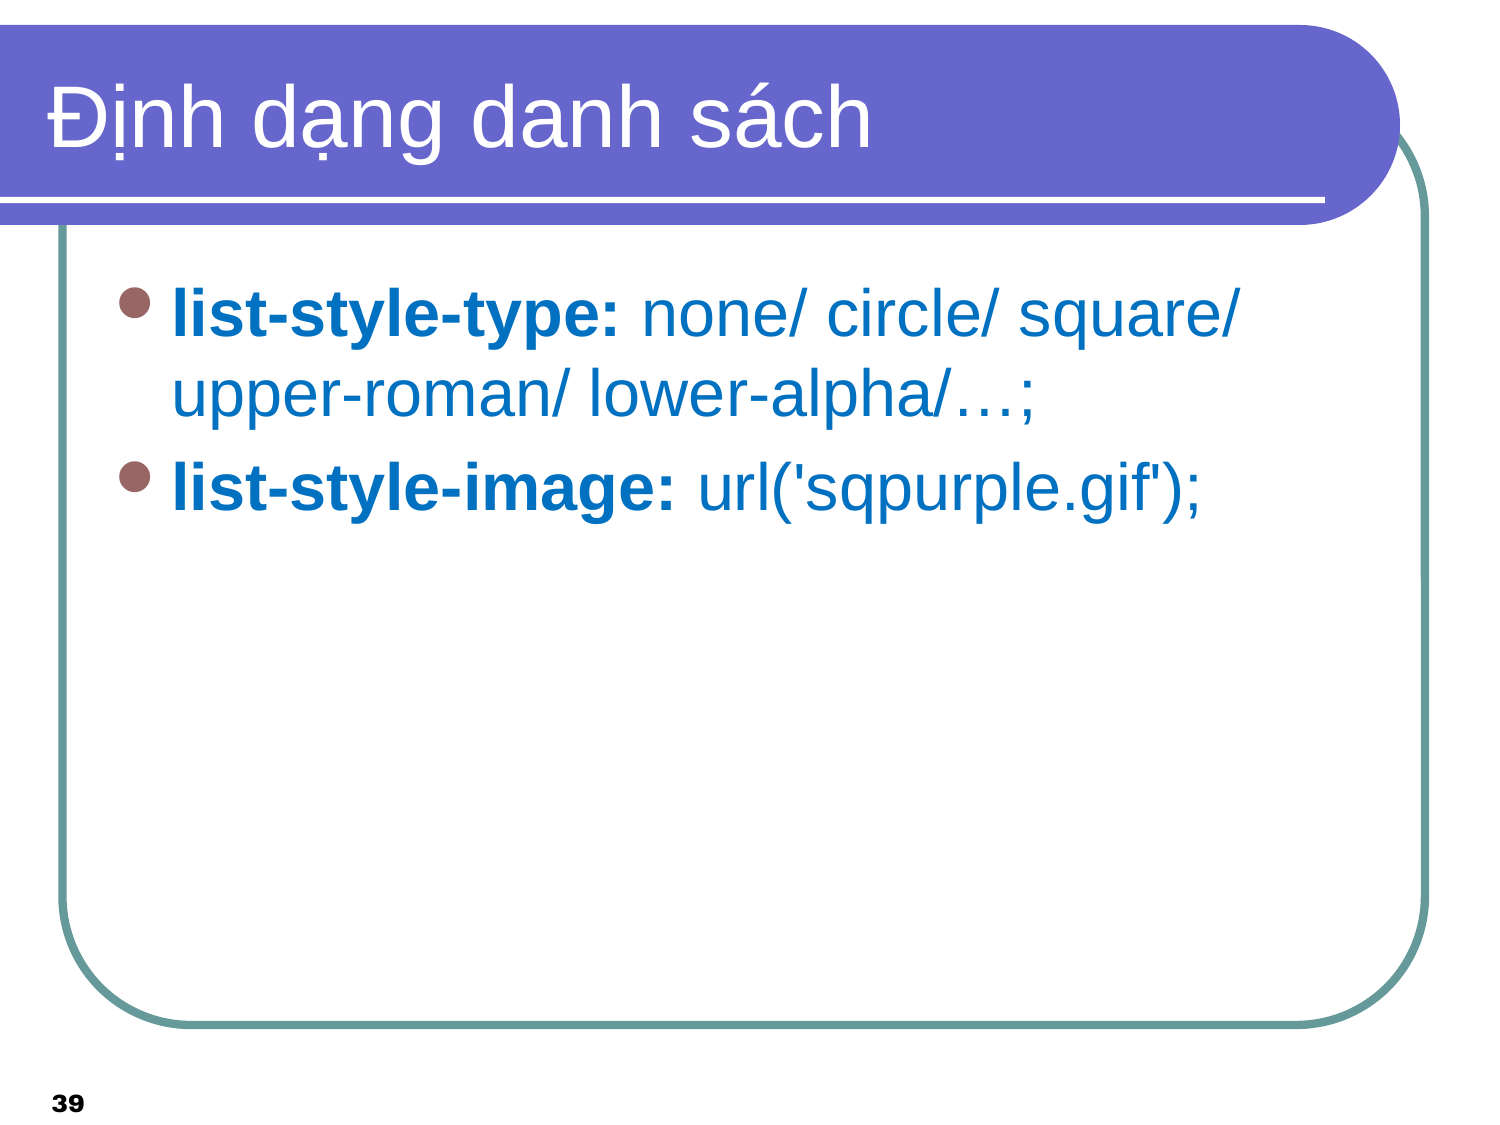

# Định dạng danh sách
list-style-type: none/ circle/ square/
upper-roman/ lower-alpha/…;
list-style-image: url('sqpurple.gif');
39